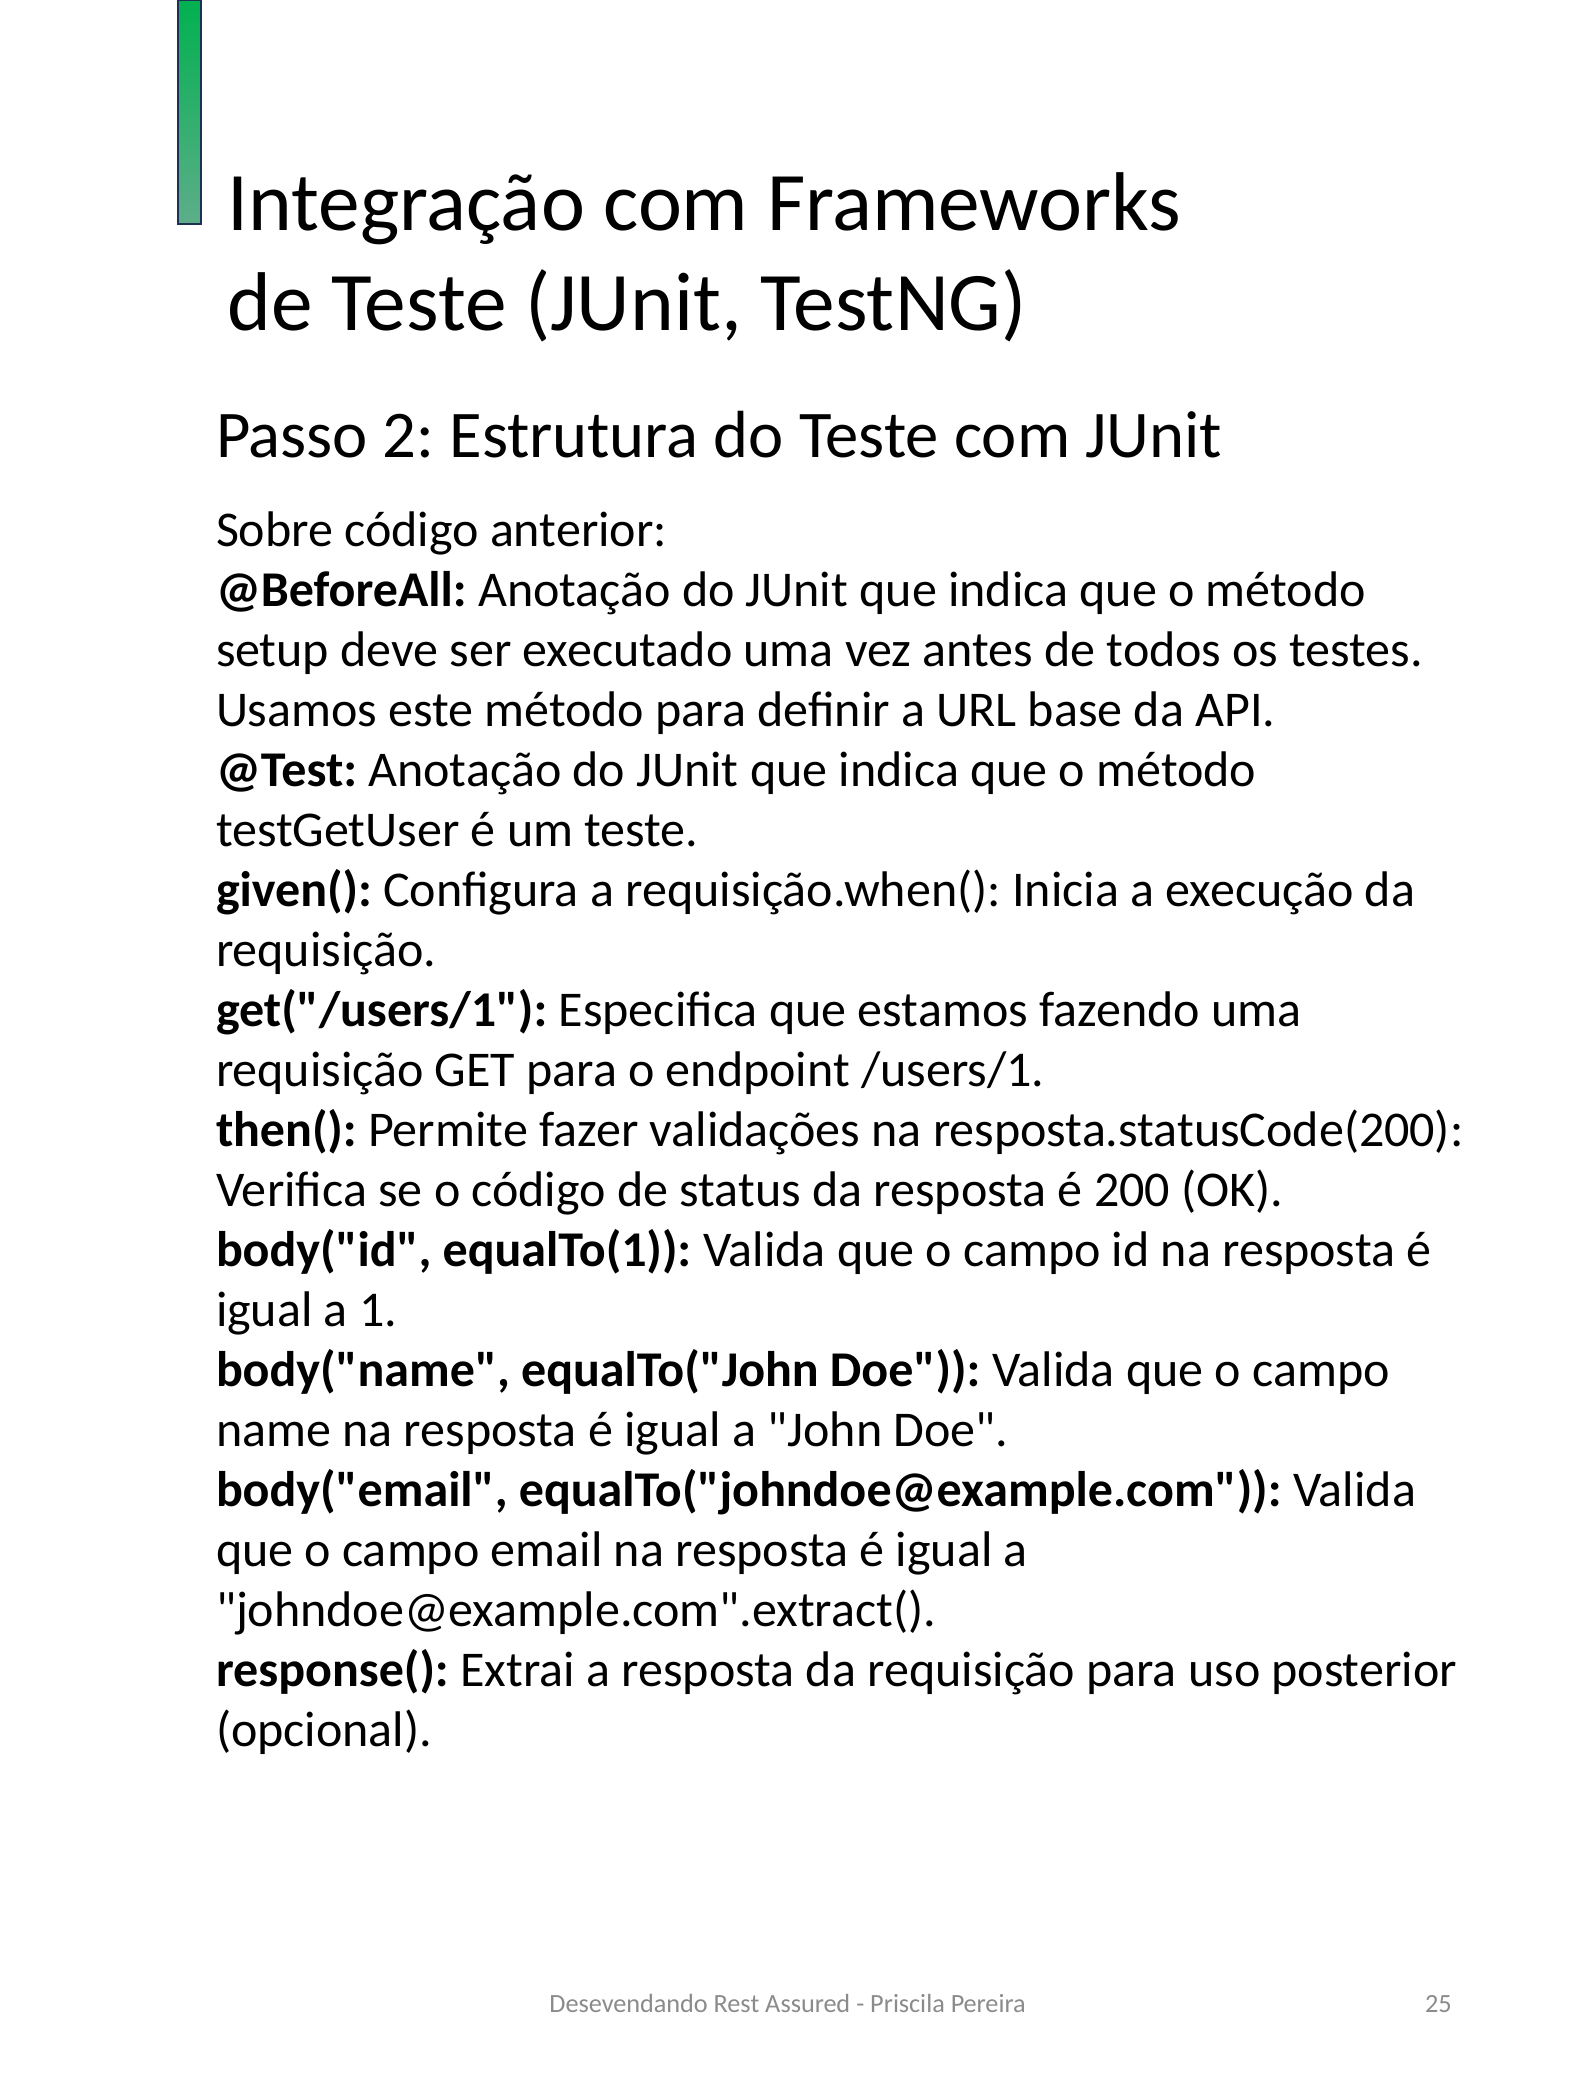

Integração com Frameworks de Teste (JUnit, TestNG)
Passo 2: Estrutura do Teste com JUnit
Sobre código anterior:
@BeforeAll: Anotação do JUnit que indica que o método setup deve ser executado uma vez antes de todos os testes. Usamos este método para definir a URL base da API.
@Test: Anotação do JUnit que indica que o método testGetUser é um teste.
given(): Configura a requisição.when(): Inicia a execução da requisição.
get("/users/1"): Especifica que estamos fazendo uma requisição GET para o endpoint /users/1.
then(): Permite fazer validações na resposta.statusCode(200): Verifica se o código de status da resposta é 200 (OK).
body("id", equalTo(1)): Valida que o campo id na resposta é igual a 1.
body("name", equalTo("John Doe")): Valida que o campo name na resposta é igual a "John Doe".
body("email", equalTo("johndoe@example.com")): Valida que o campo email na resposta é igual a "johndoe@example.com".extract().
response(): Extrai a resposta da requisição para uso posterior (opcional).
Desevendando Rest Assured - Priscila Pereira
25